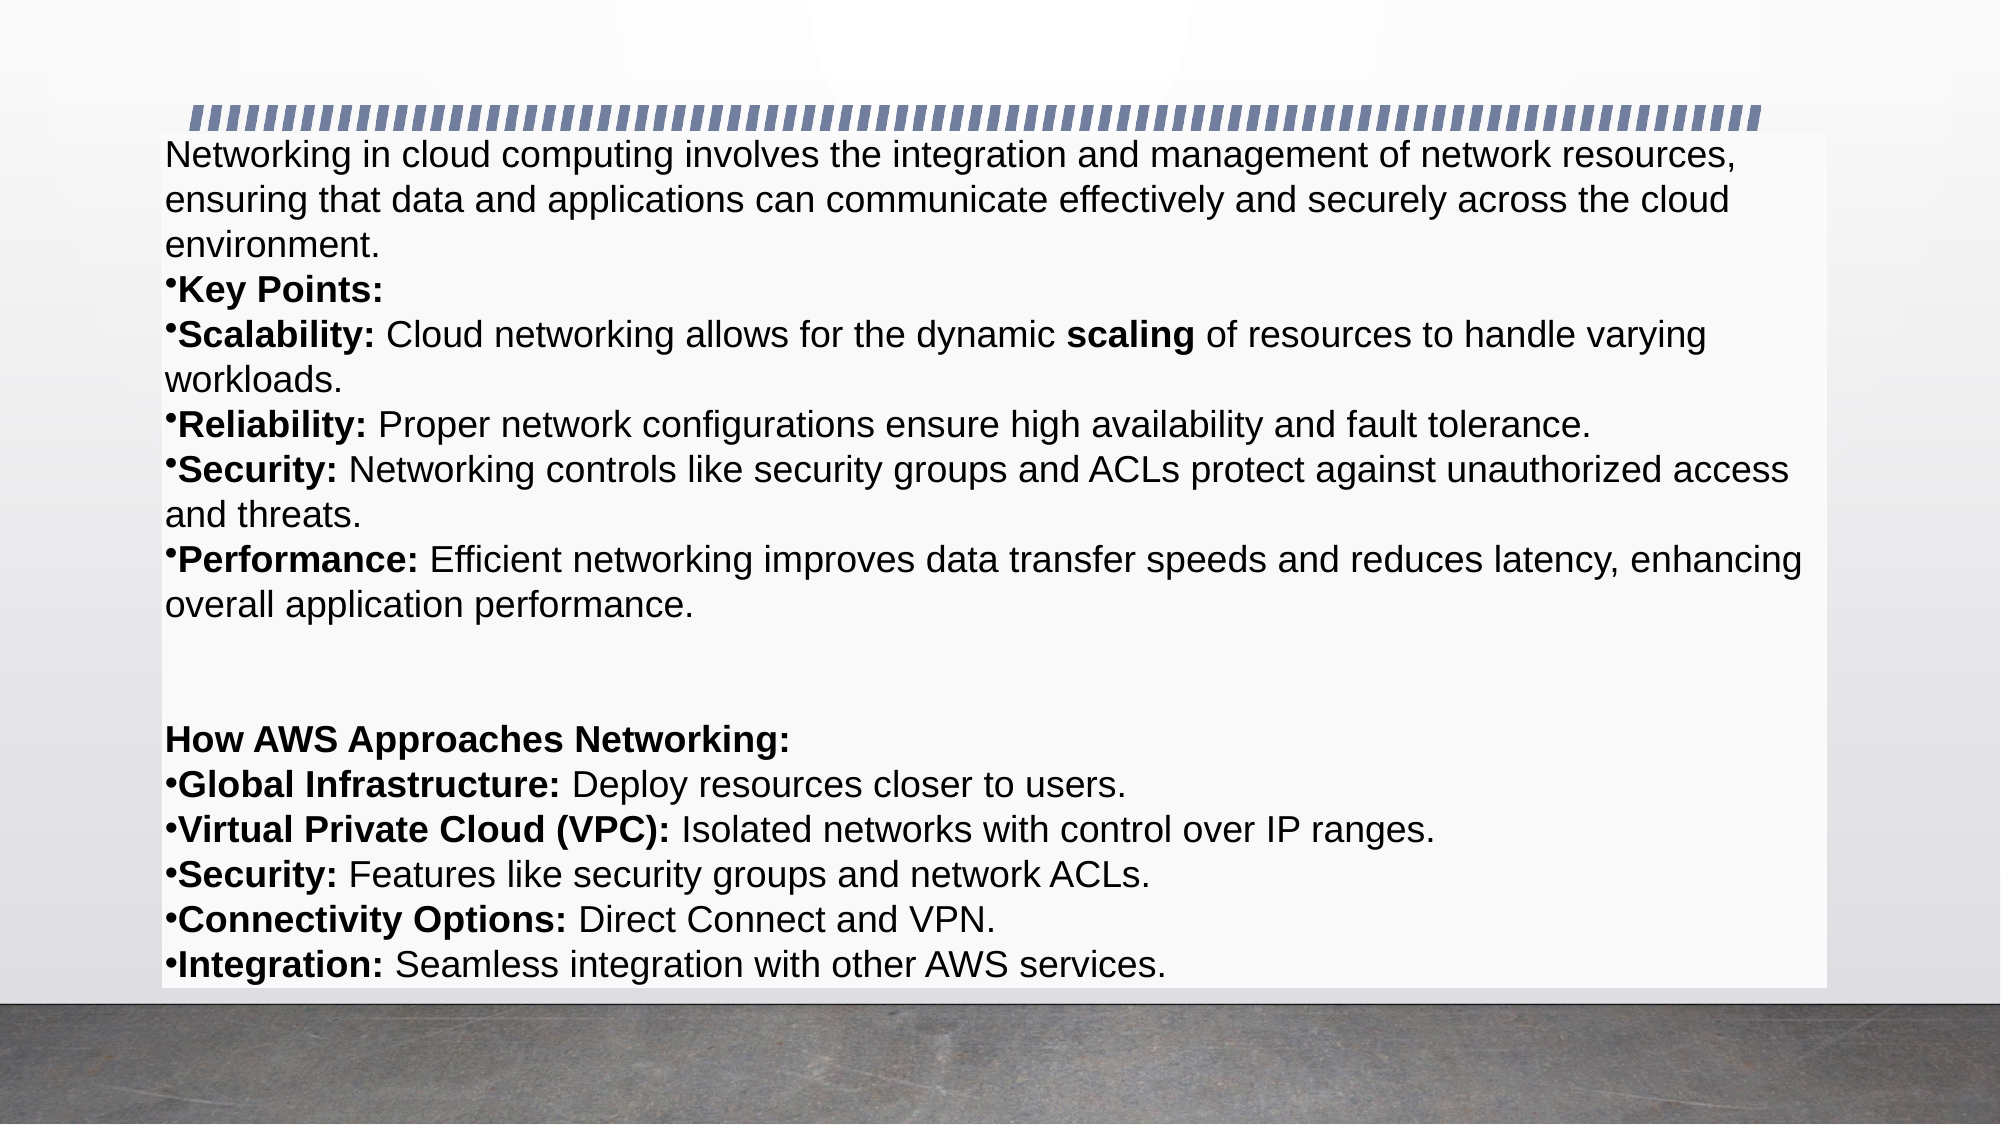

Networking in cloud computing involves the integration and management of network resources, ensuring that data and applications can communicate effectively and securely across the cloud environment.
Key Points:
Scalability: Cloud networking allows for the dynamic scaling of resources to handle varying workloads.
Reliability: Proper network configurations ensure high availability and fault tolerance.
Security: Networking controls like security groups and ACLs protect against unauthorized access and threats.
Performance: Efficient networking improves data transfer speeds and reduces latency, enhancing overall application performance.

How AWS Approaches Networking:
Global Infrastructure: Deploy resources closer to users.
Virtual Private Cloud (VPC): Isolated networks with control over IP ranges.
Security: Features like security groups and network ACLs.
Connectivity Options: Direct Connect and VPN.
Integration: Seamless integration with other AWS services.

#